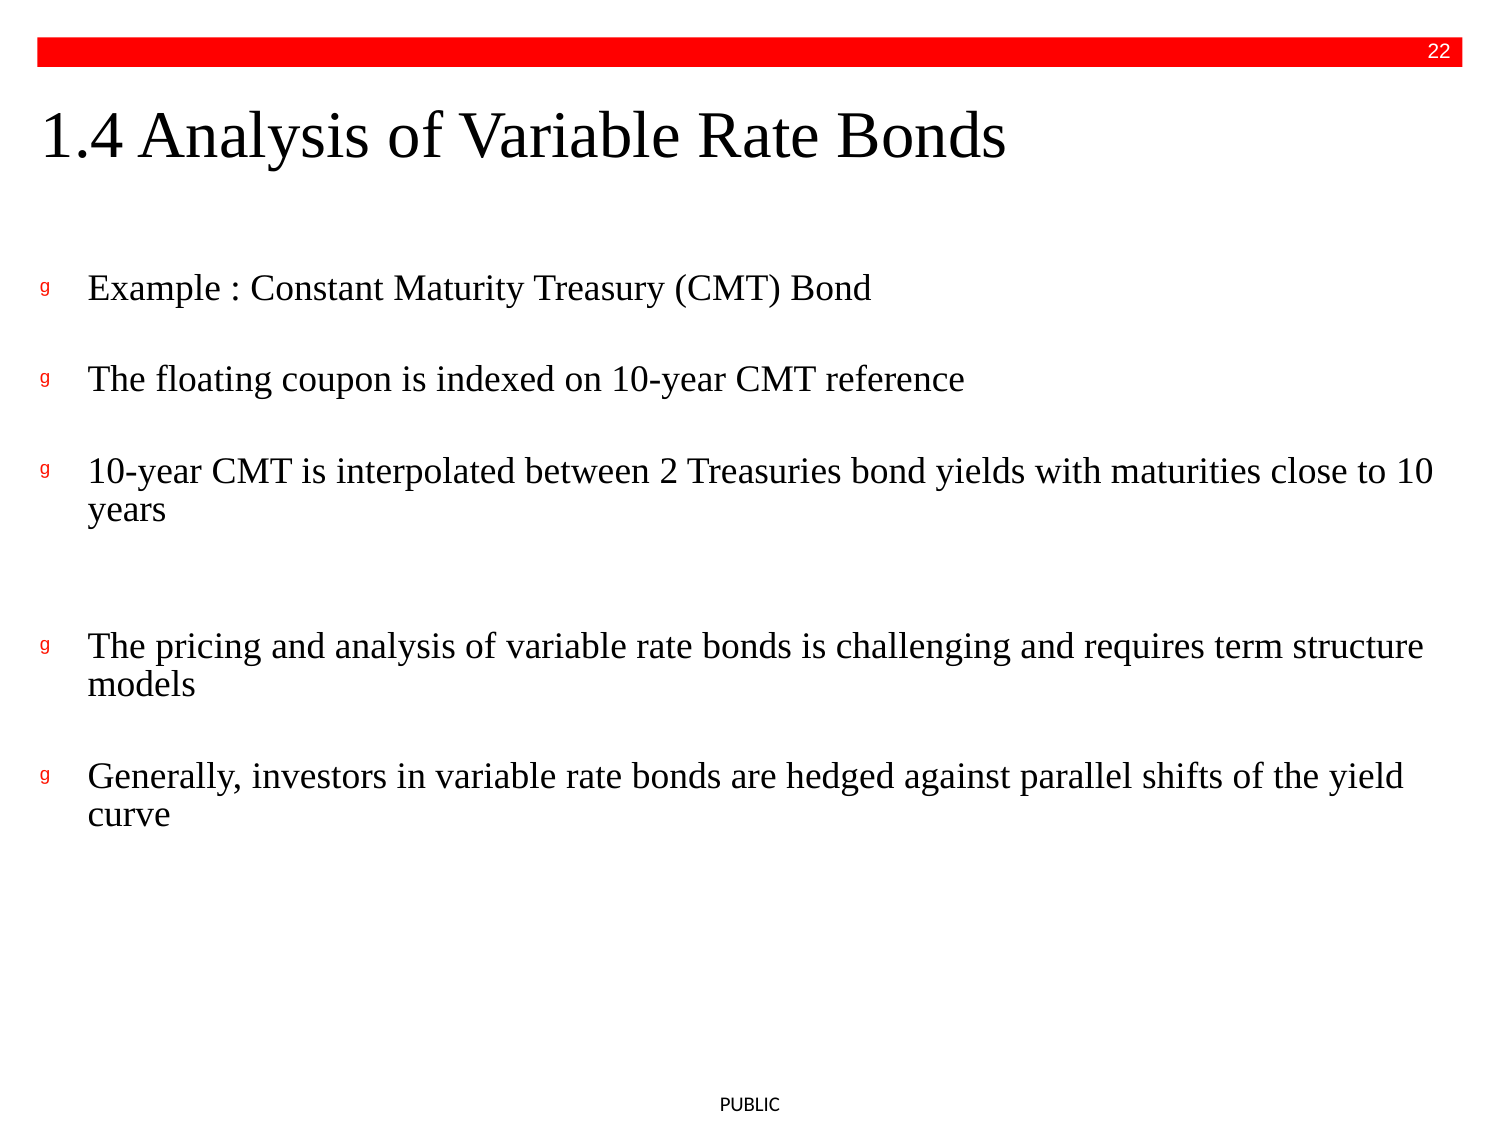

1.4 Analysis of Variable Rate Bonds
Example : Constant Maturity Treasury (CMT) Bond

The floating coupon is indexed on 10-year CMT reference

10-year CMT is interpolated between 2 Treasuries bond yields with maturities close to 10 years

The pricing and analysis of variable rate bonds is challenging and requires term structure models

Generally, investors in variable rate bonds are hedged against parallel shifts of the yield curve